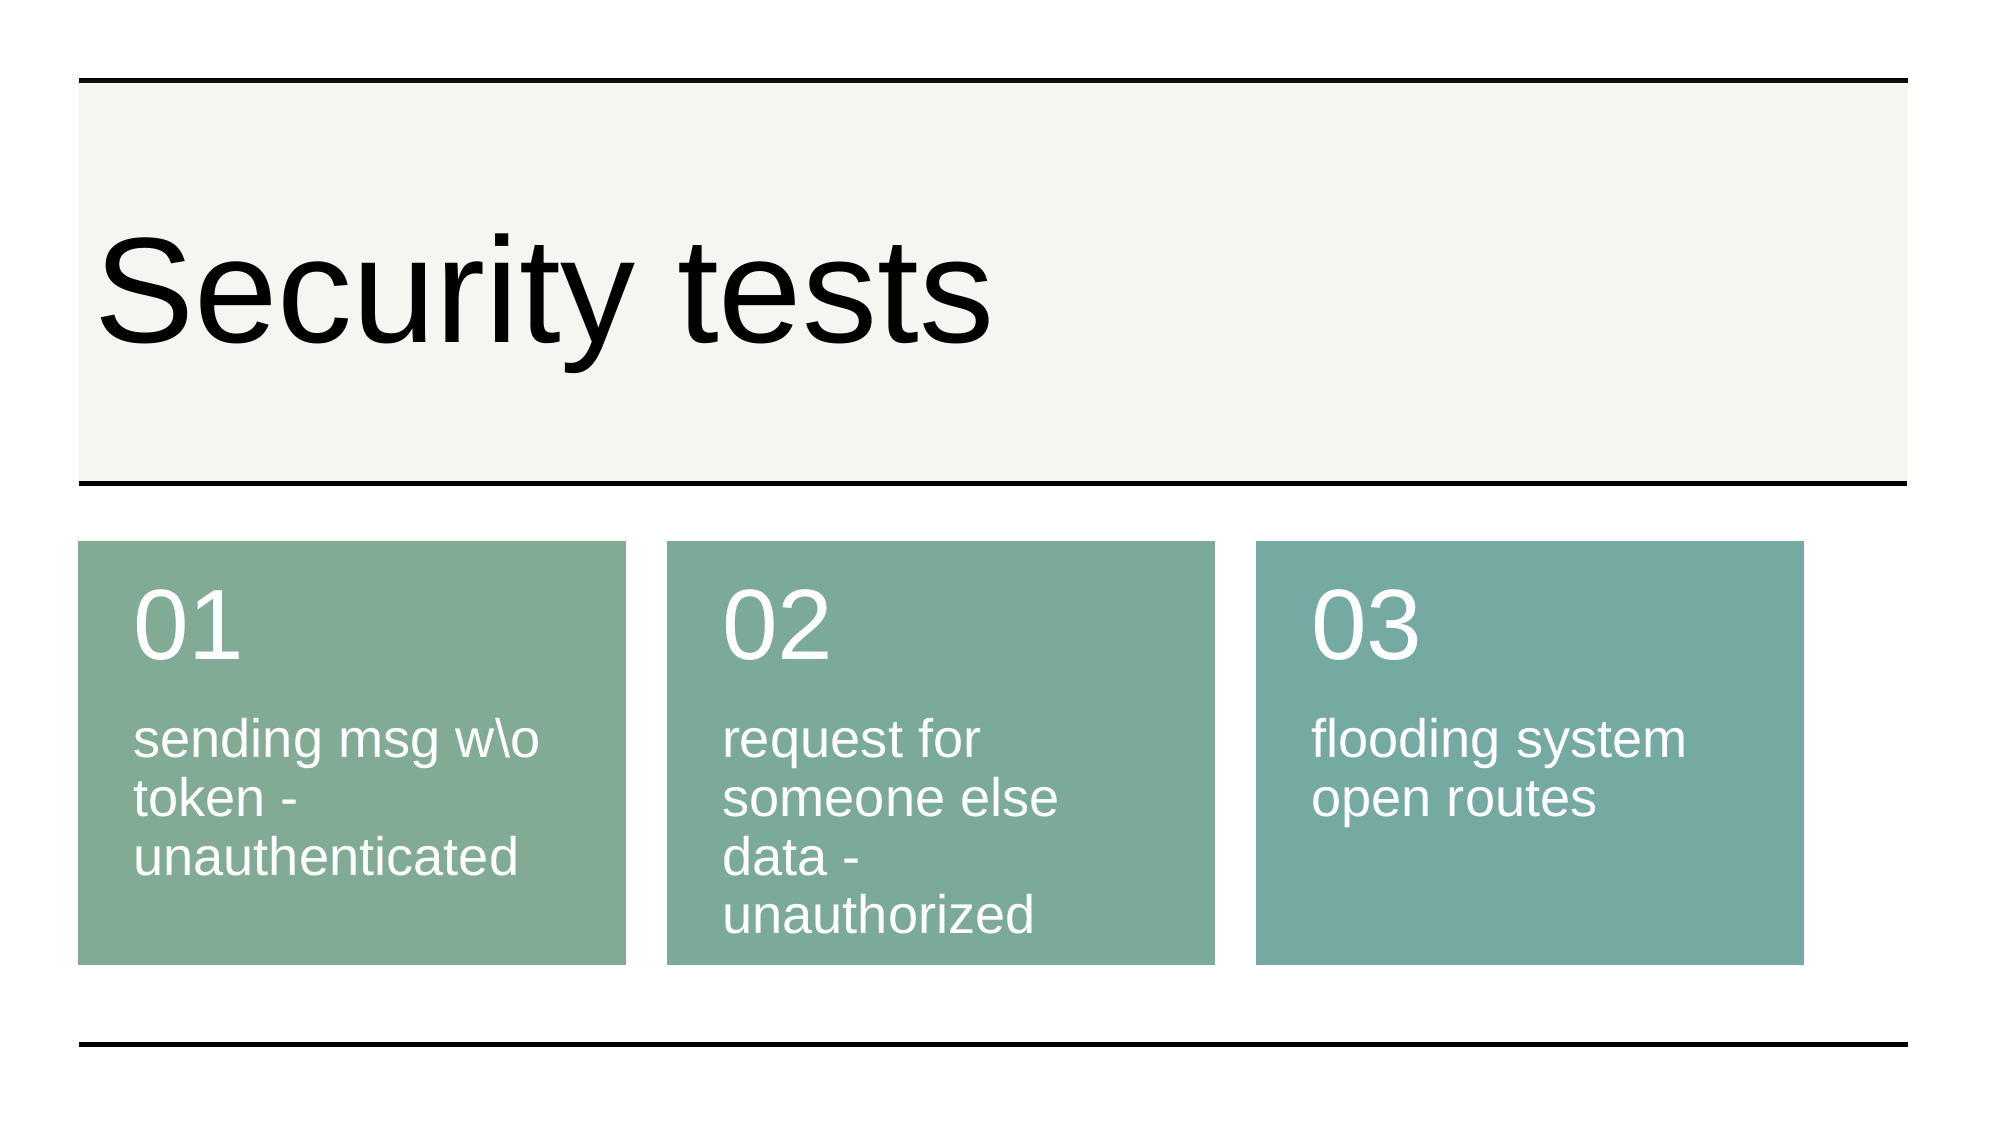

# Security tests
sending msg w\o token - unauthenticated
01
request for someone else data - unauthorized
02
flooding system open routes
03